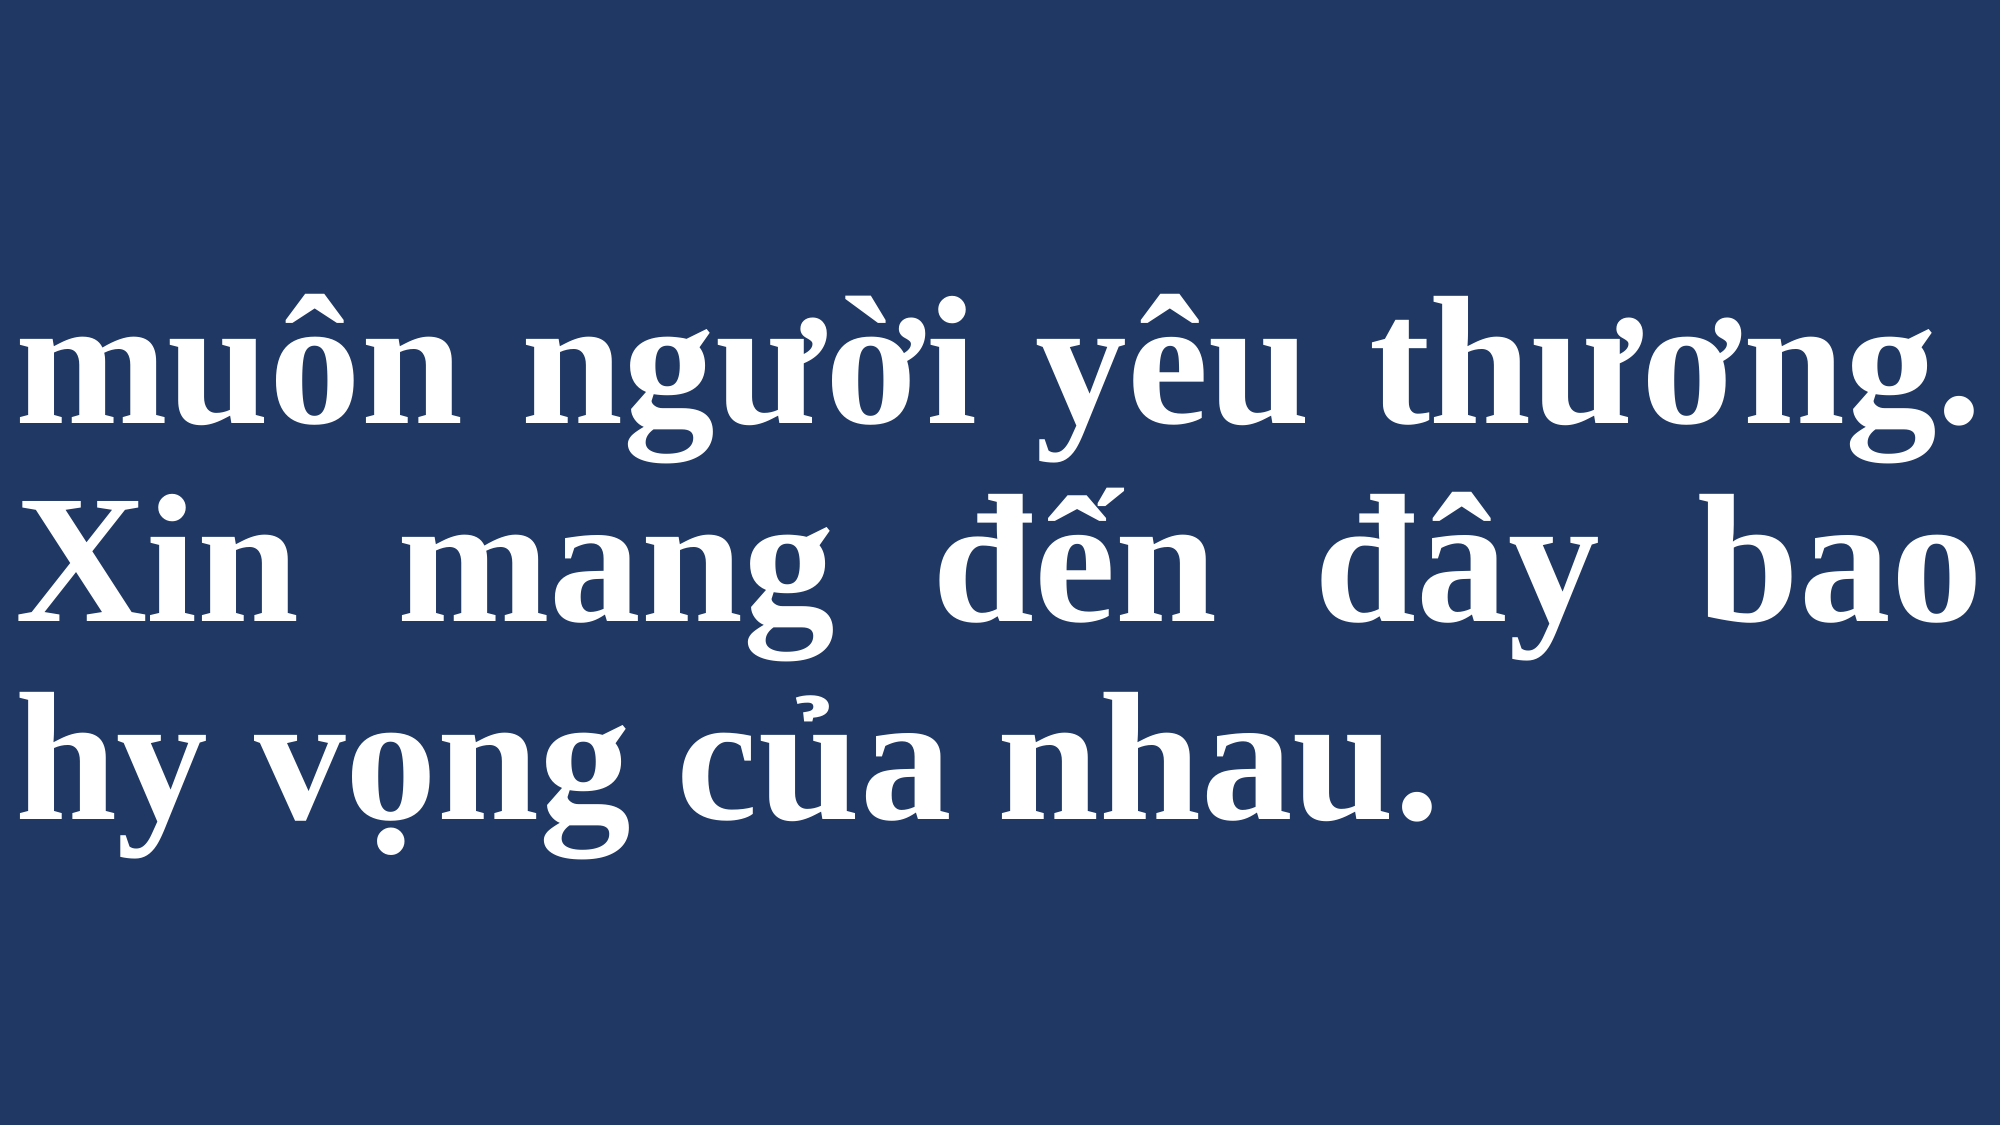

# muôn người yêu thương. Xin mang đến đây bao hy vọng của nhau.